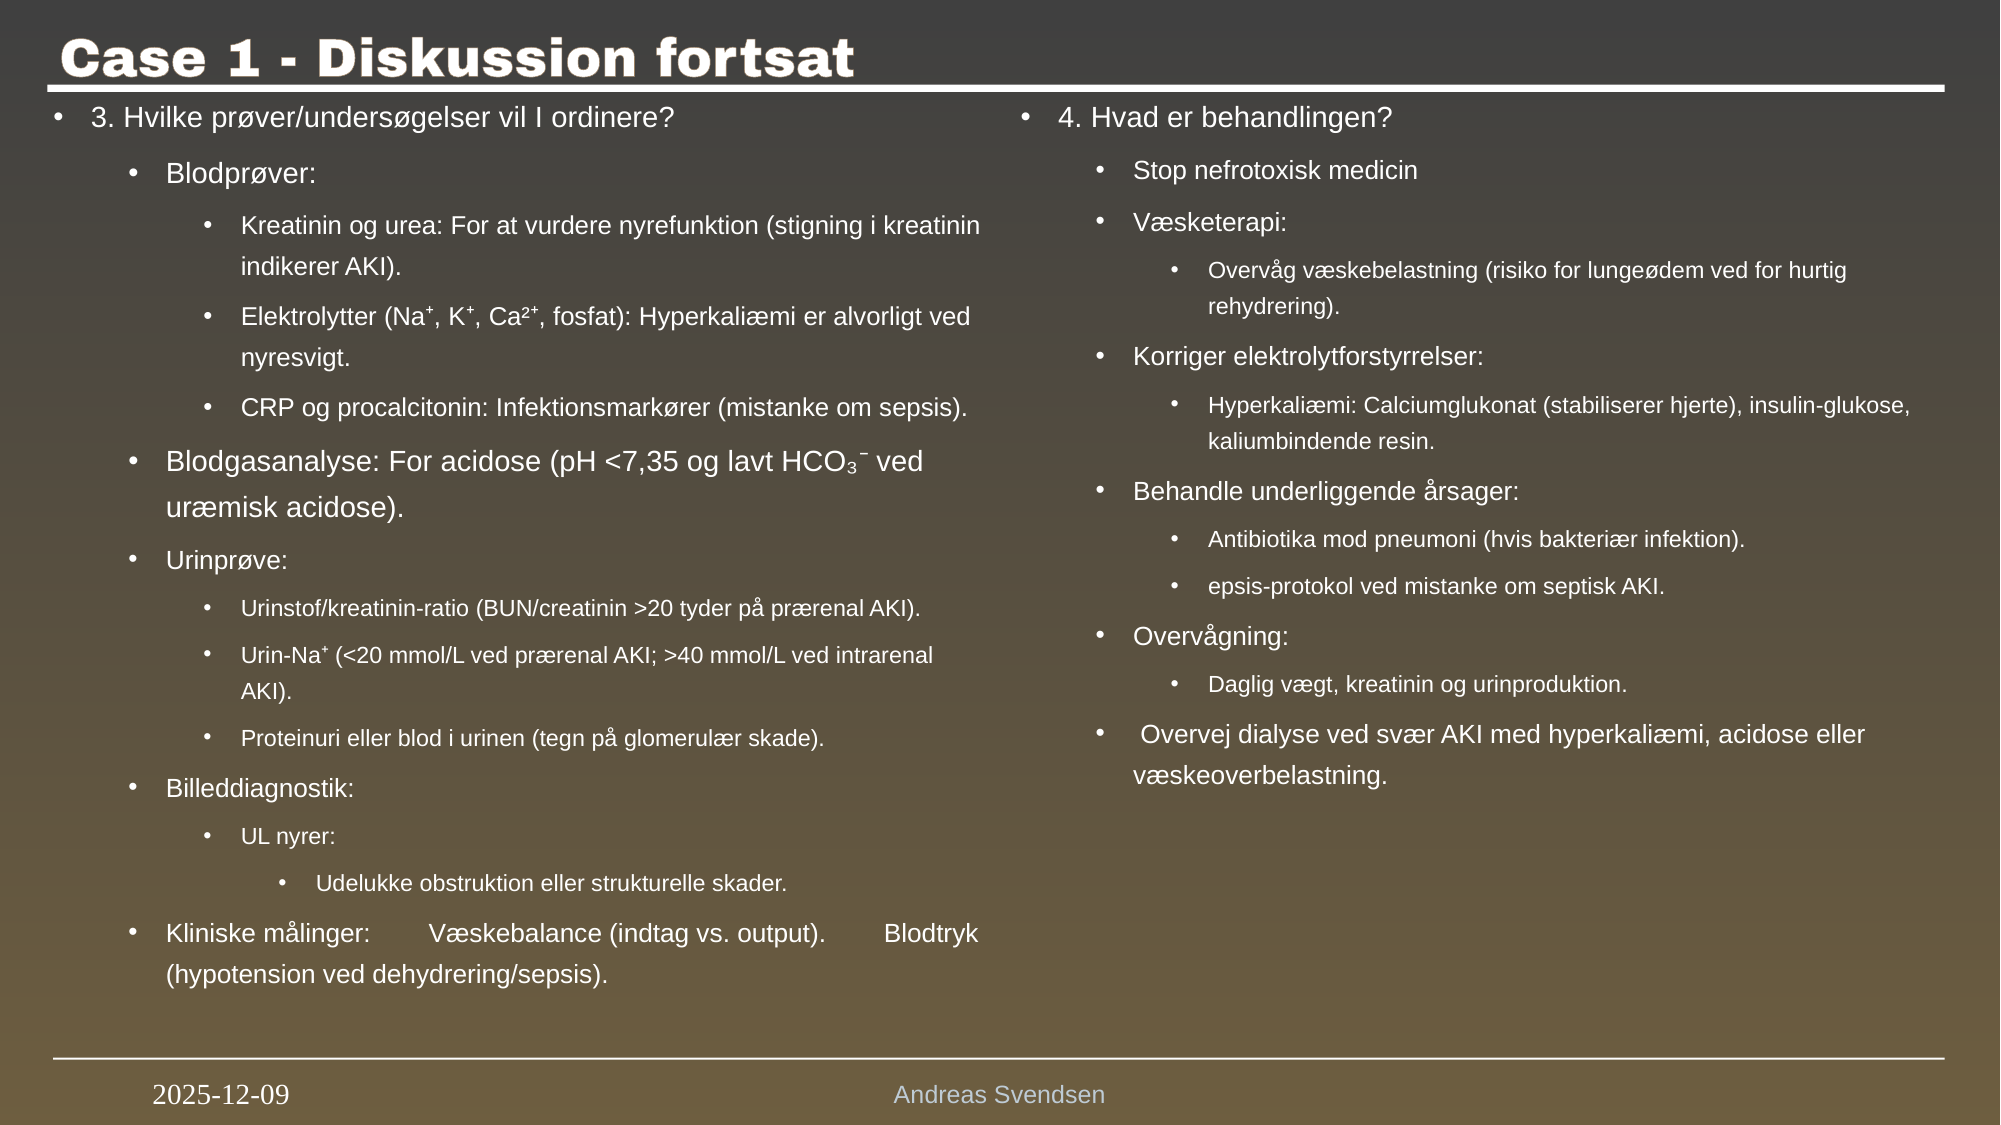

Andreas Svendsen
33
2025-12-09

# Case 1 - Diskussion fortsat
3. Hvilke prøver/undersøgelser vil I ordinere?
Blodprøver:
Kreatinin og urea: For at vurdere nyrefunktion (stigning i kreatinin indikerer AKI).
Elektrolytter (Na⁺, K⁺, Ca²⁺, fosfat): Hyperkaliæmi er alvorligt ved nyresvigt.
CRP og procalcitonin: Infektionsmarkører (mistanke om sepsis).
Blodgasanalyse: For acidose (pH <7,35 og lavt HCO₃⁻ ved uræmisk acidose).
Urinprøve:
Urinstof/kreatinin-ratio (BUN/creatinin >20 tyder på prærenal AKI).
Urin-Na⁺ (<20 mmol/L ved prærenal AKI; >40 mmol/L ved intrarenal AKI).
Proteinuri eller blod i urinen (tegn på glomerulær skade).
Billeddiagnostik:
UL nyrer:
Udelukke obstruktion eller strukturelle skader.
Kliniske målinger:        Væskebalance (indtag vs. output).        Blodtryk (hypotension ved dehydrering/sepsis).

4. Hvad er behandlingen?
Stop nefrotoxisk medicin
Væsketerapi:
Overvåg væskebelastning (risiko for lungeødem ved for hurtig rehydrering).
Korriger elektrolytforstyrrelser:
Hyperkaliæmi: Calciumglukonat (stabiliserer hjerte), insulin-glukose, kaliumbindende resin.
Behandle underliggende årsager:
Antibiotika mod pneumoni (hvis bakteriær infektion).
epsis-protokol ved mistanke om septisk AKI.
Overvågning:
Daglig vægt, kreatinin og urinproduktion.
 Overvej dialyse ved svær AKI med hyperkaliæmi, acidose eller væskeoverbelastning.